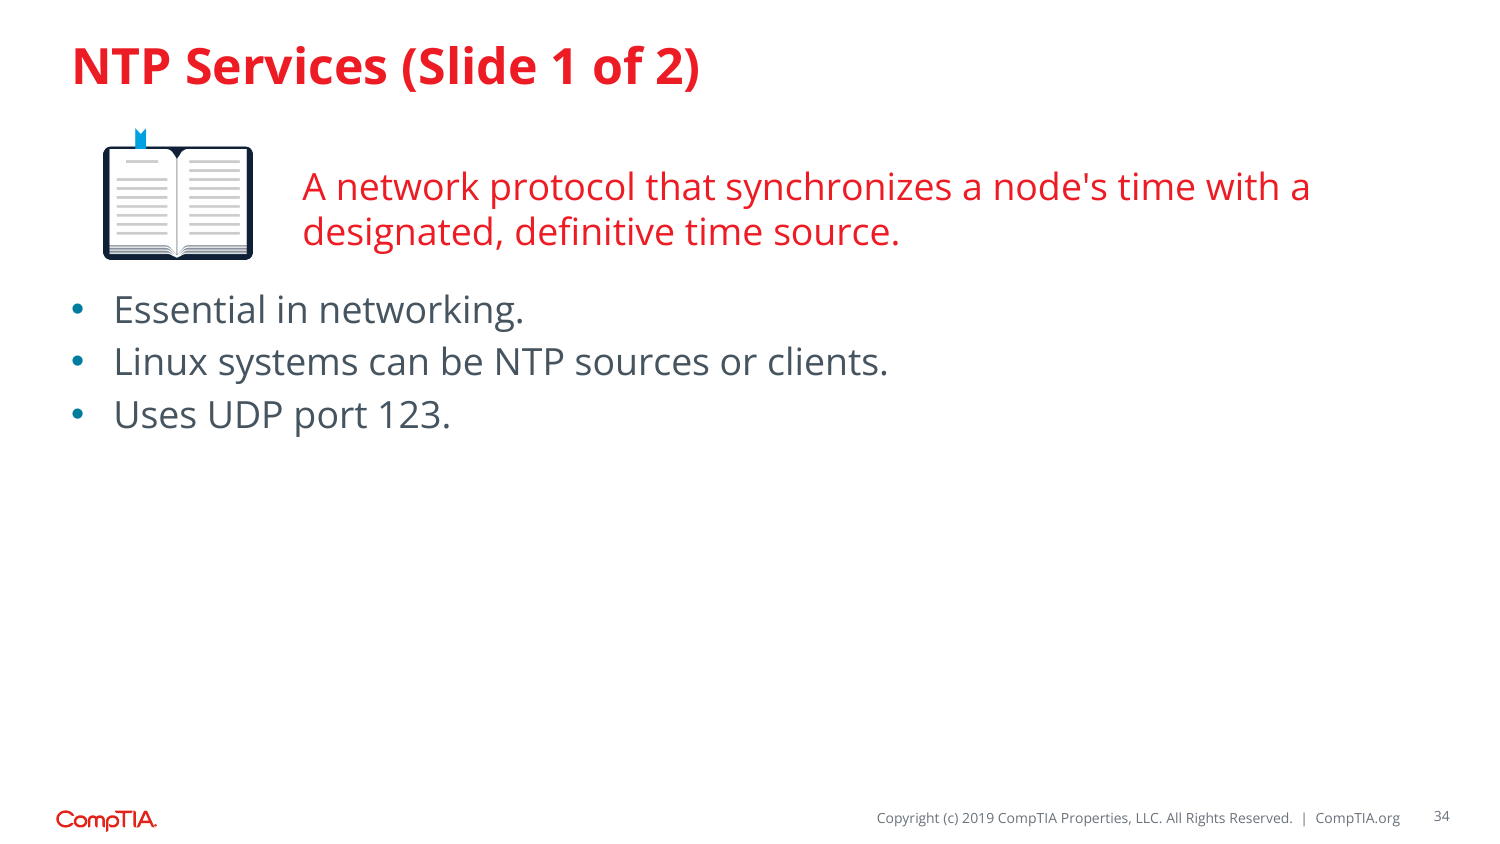

# NTP Services (Slide 1 of 2)
A network protocol that synchronizes a node's time with a designated, definitive time source.
Essential in networking.
Linux systems can be NTP sources or clients.
Uses UDP port 123.
34